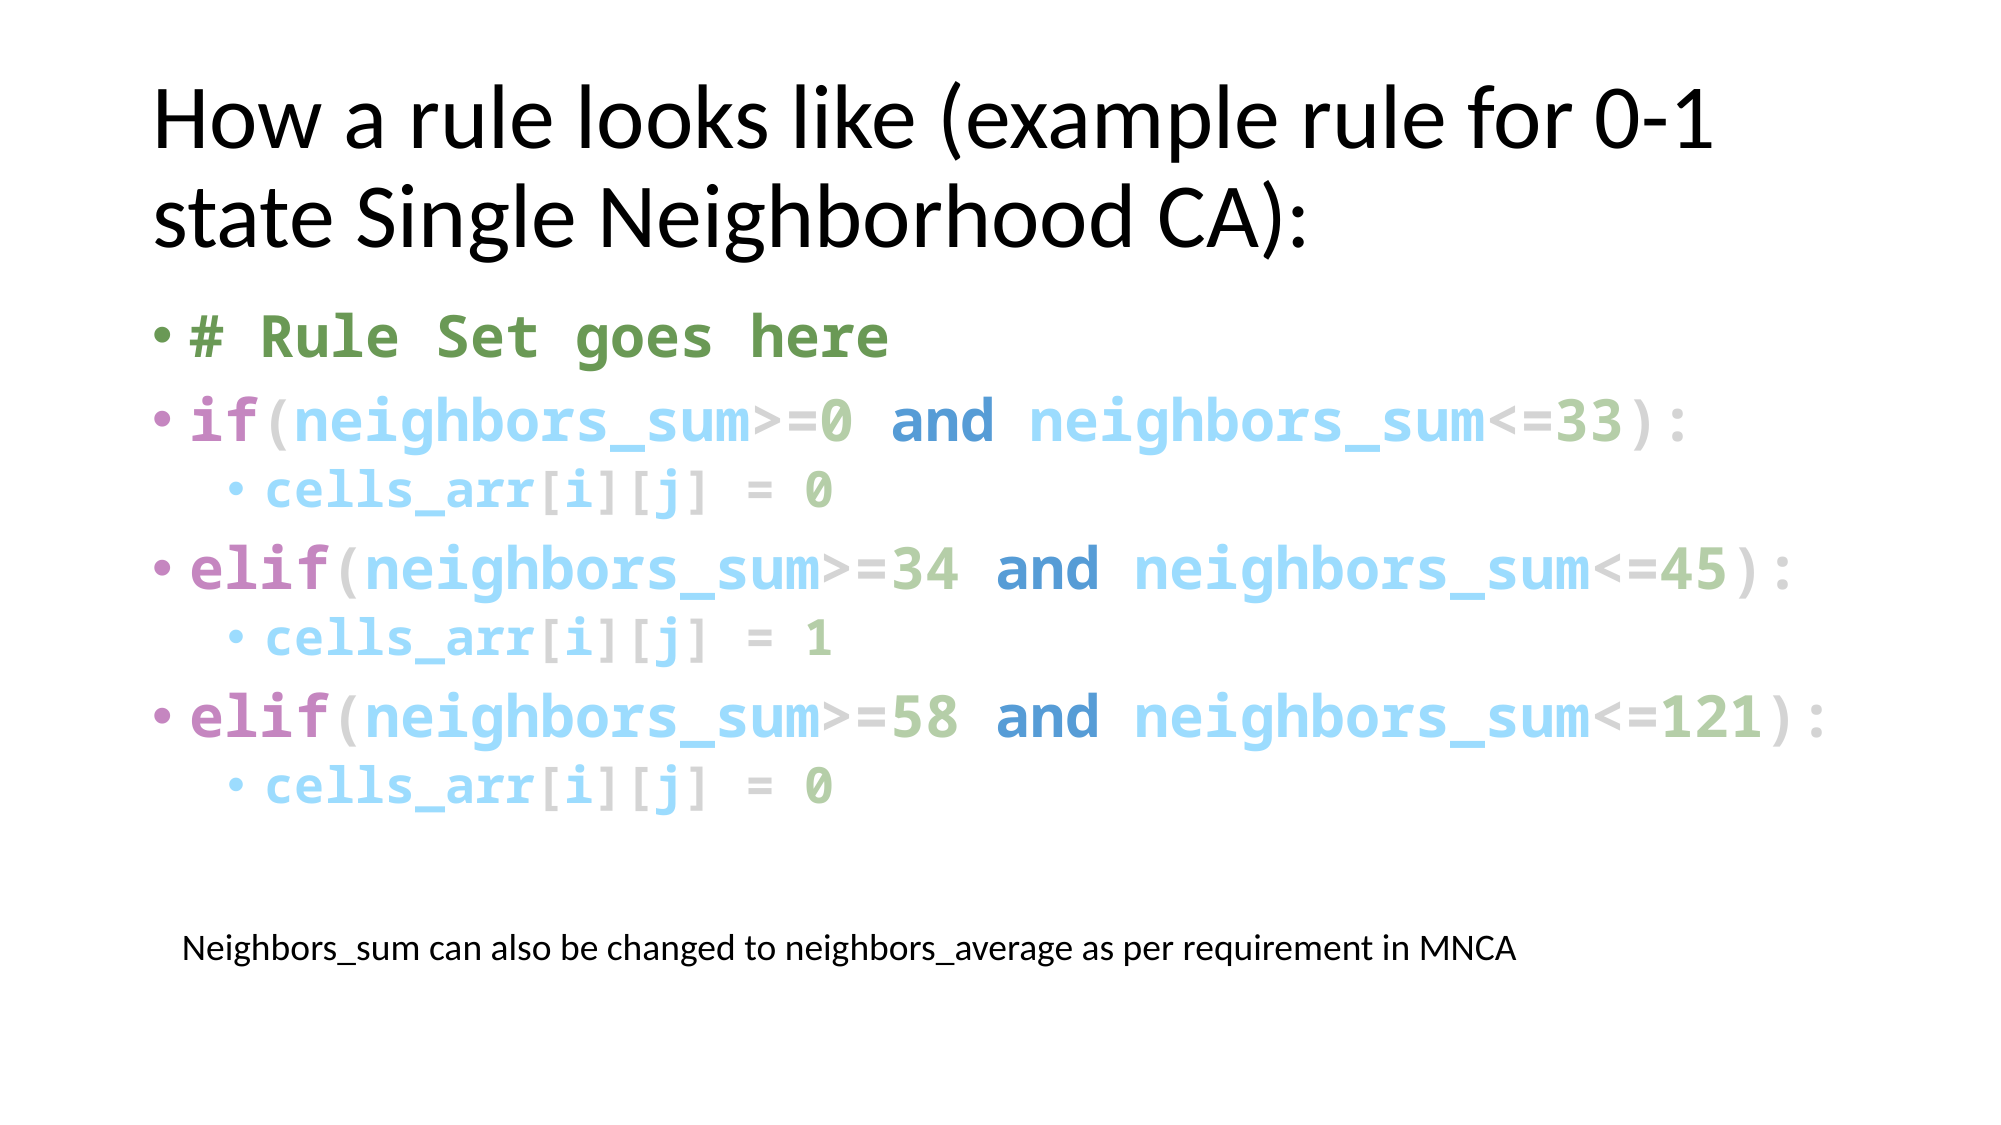

# How a rule looks like (example rule for 0-1 state Single Neighborhood CA):
# Rule Set goes here
if(neighbors_sum>=0 and neighbors_sum<=33):
cells_arr[i][j] = 0
elif(neighbors_sum>=34 and neighbors_sum<=45):
cells_arr[i][j] = 1
elif(neighbors_sum>=58 and neighbors_sum<=121):
cells_arr[i][j] = 0
Neighbors_sum can also be changed to neighbors_average as per requirement in MNCA